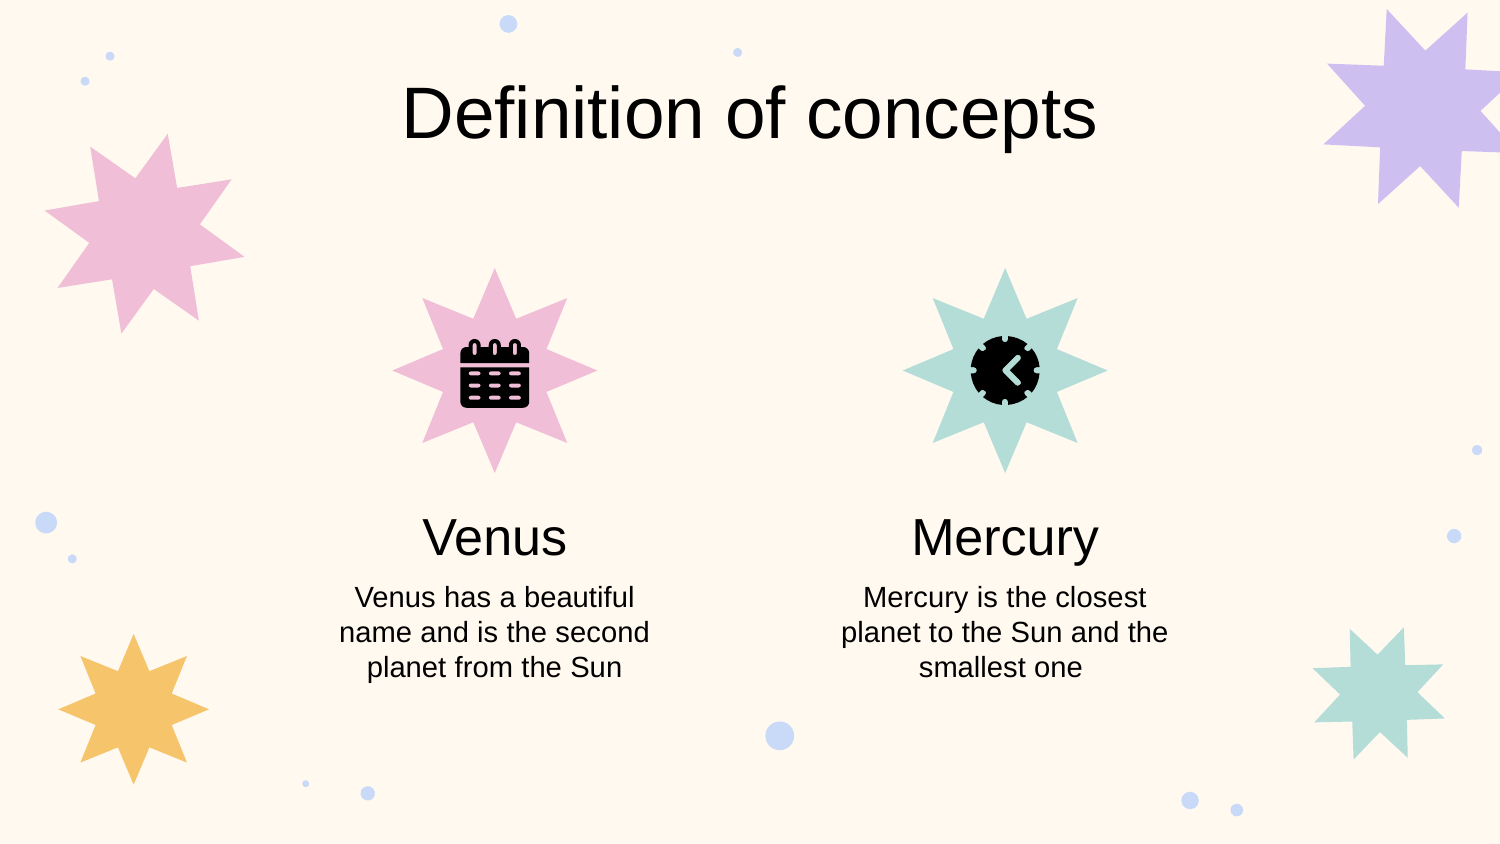

# Definition of concepts

Venus
Mercury
Venus has a beautiful name and is the second planet from the Sun
Mercury is the closest planet to the Sun and the smallest one